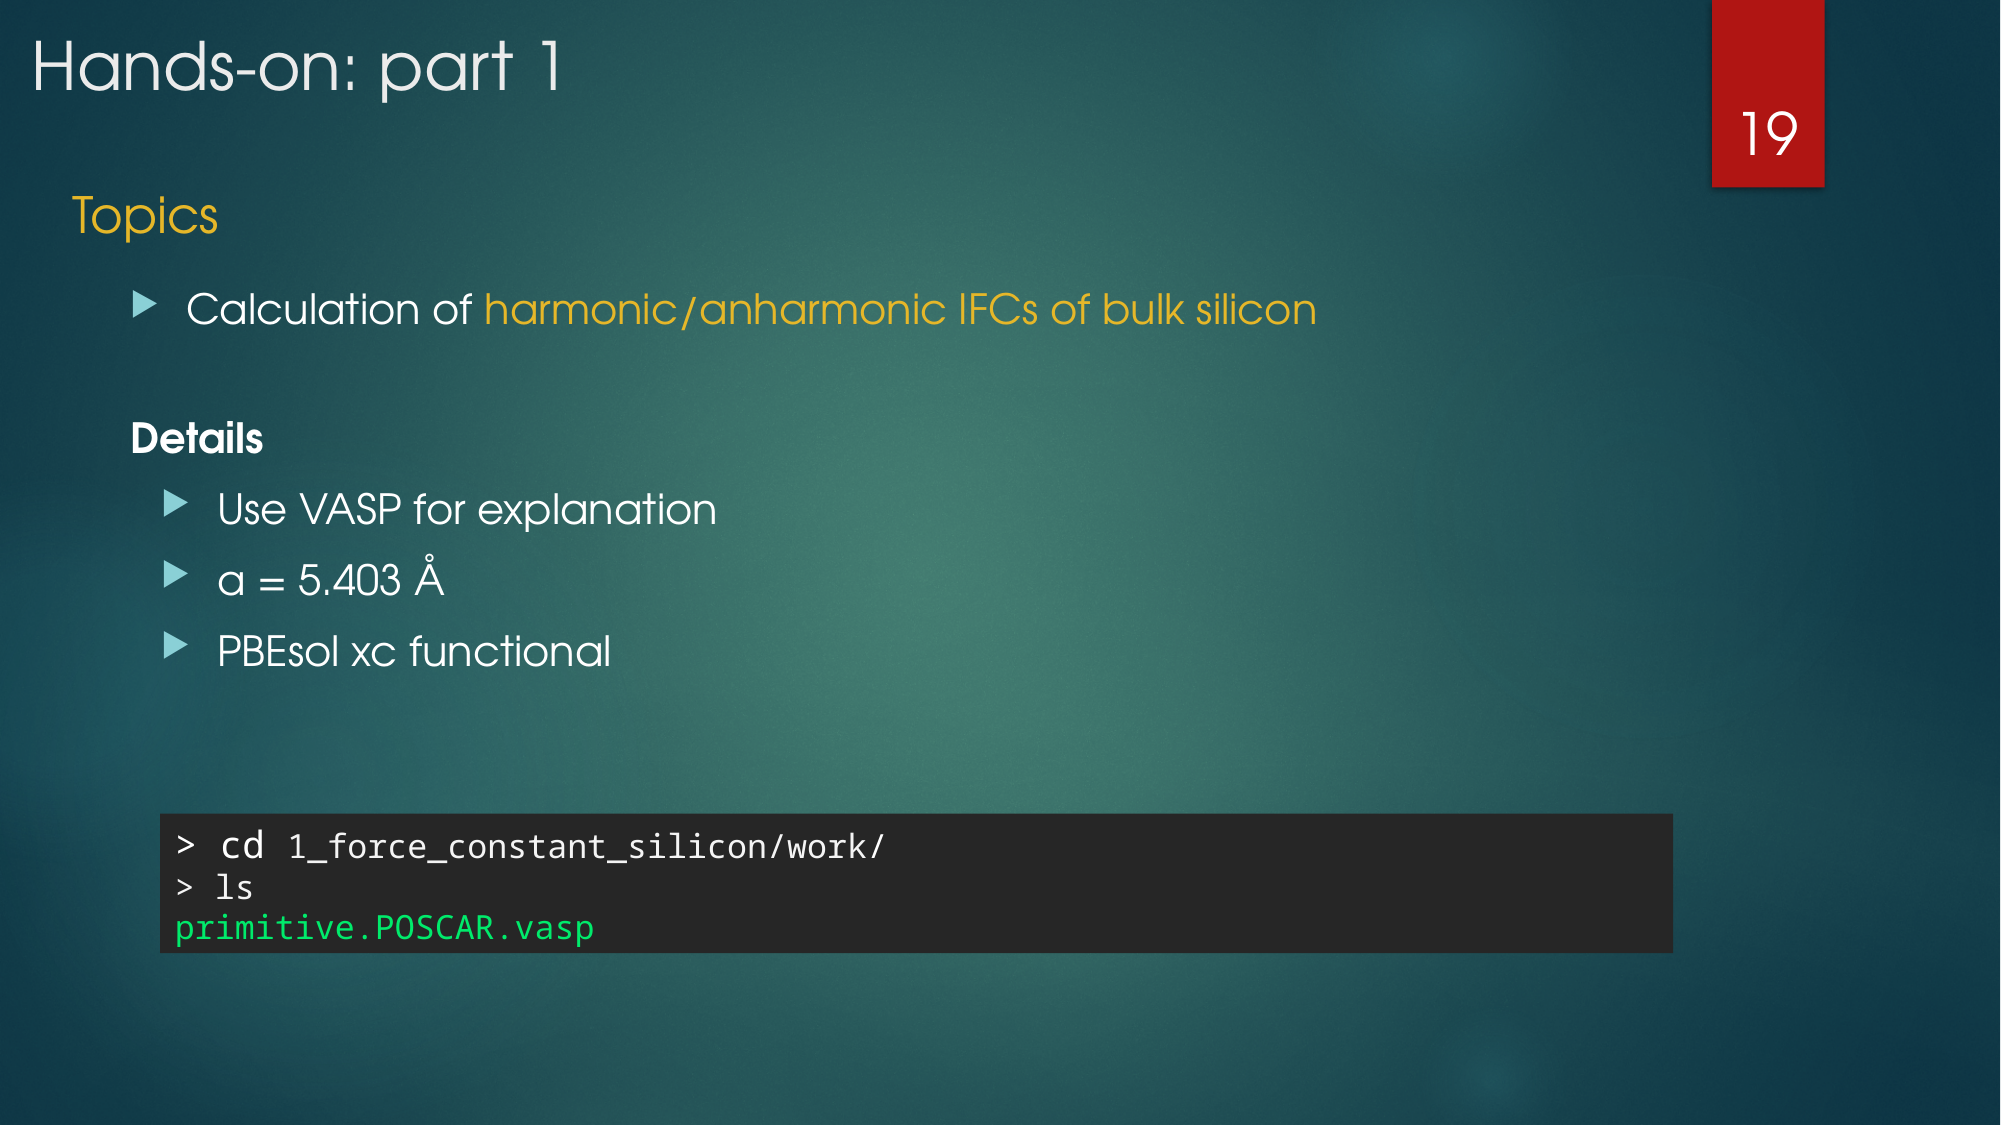

# Hands-on: part 1
19
Topics
Calculation of harmonic/anharmonic IFCs of bulk silicon
Details
Use VASP for explanation
a = 5.403 Å
PBEsol xc functional
> cd 1_force_constant_silicon/work/
> ls
primitive.POSCAR.vasp